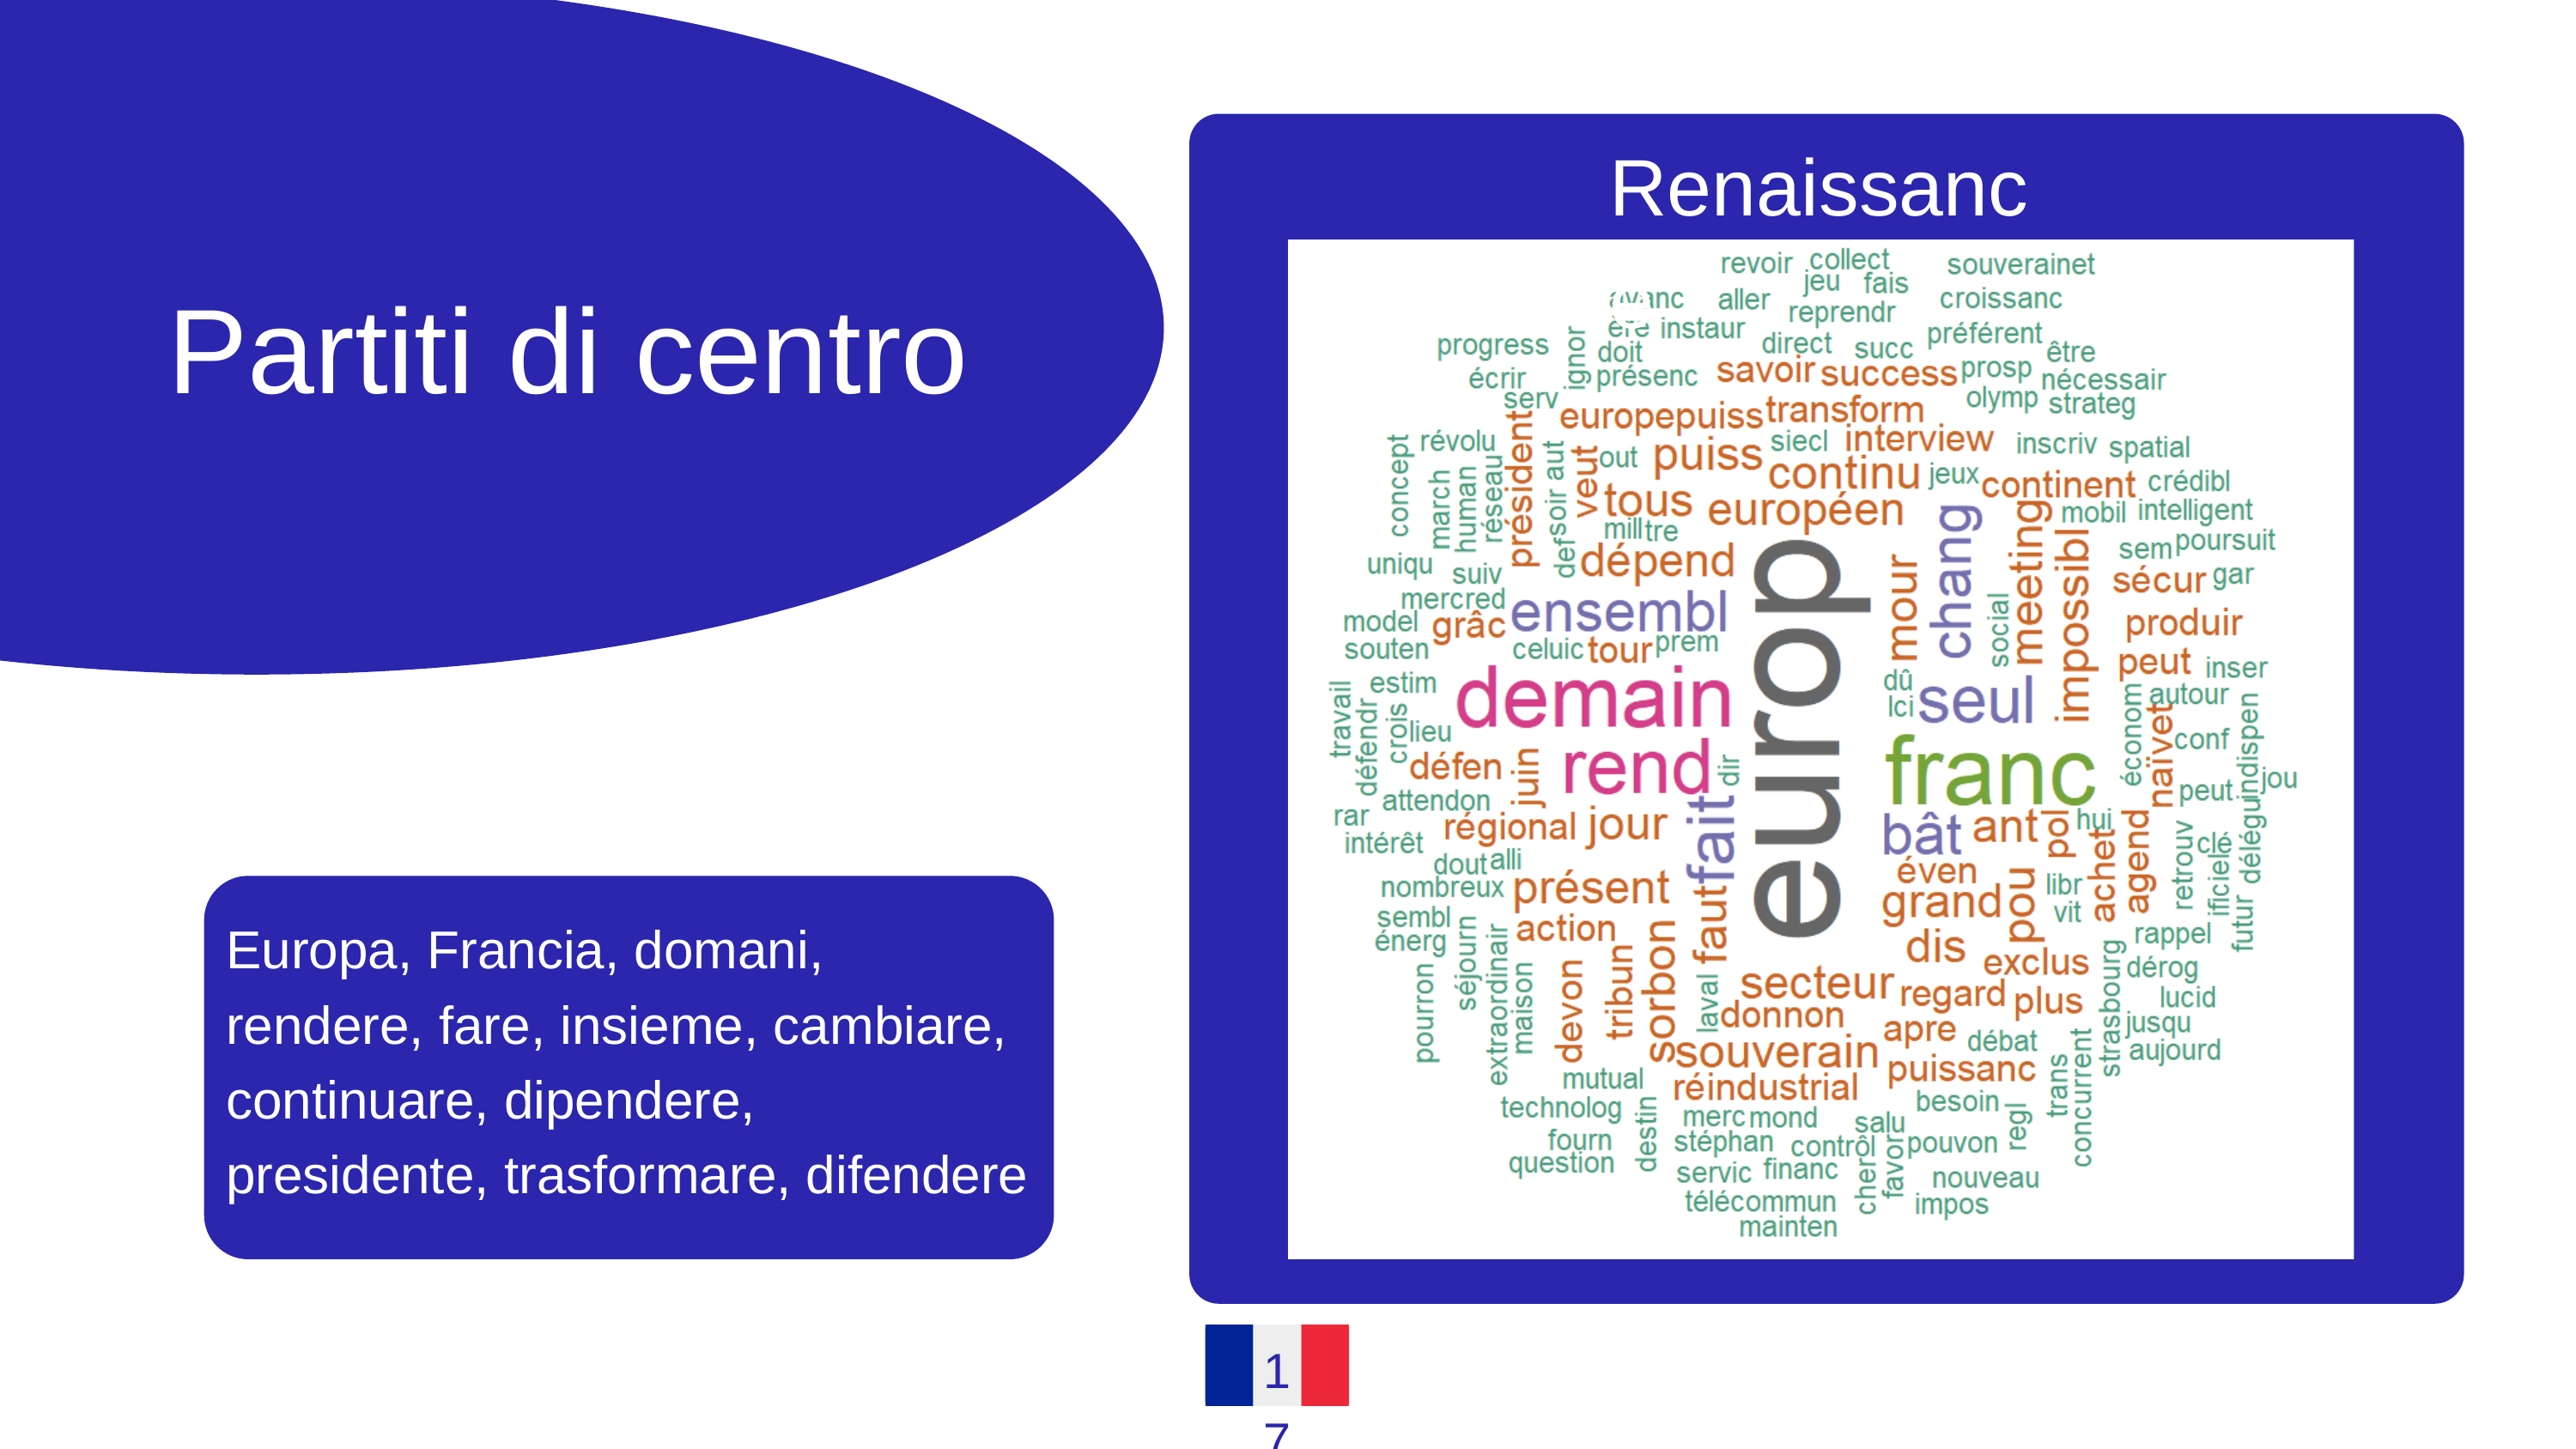

Renaissance

Partiti di centro

Europa, Francia, domani, rendere, fare, insieme, cambiare, continuare, dipendere, presidente, trasformare, difendere
06

17